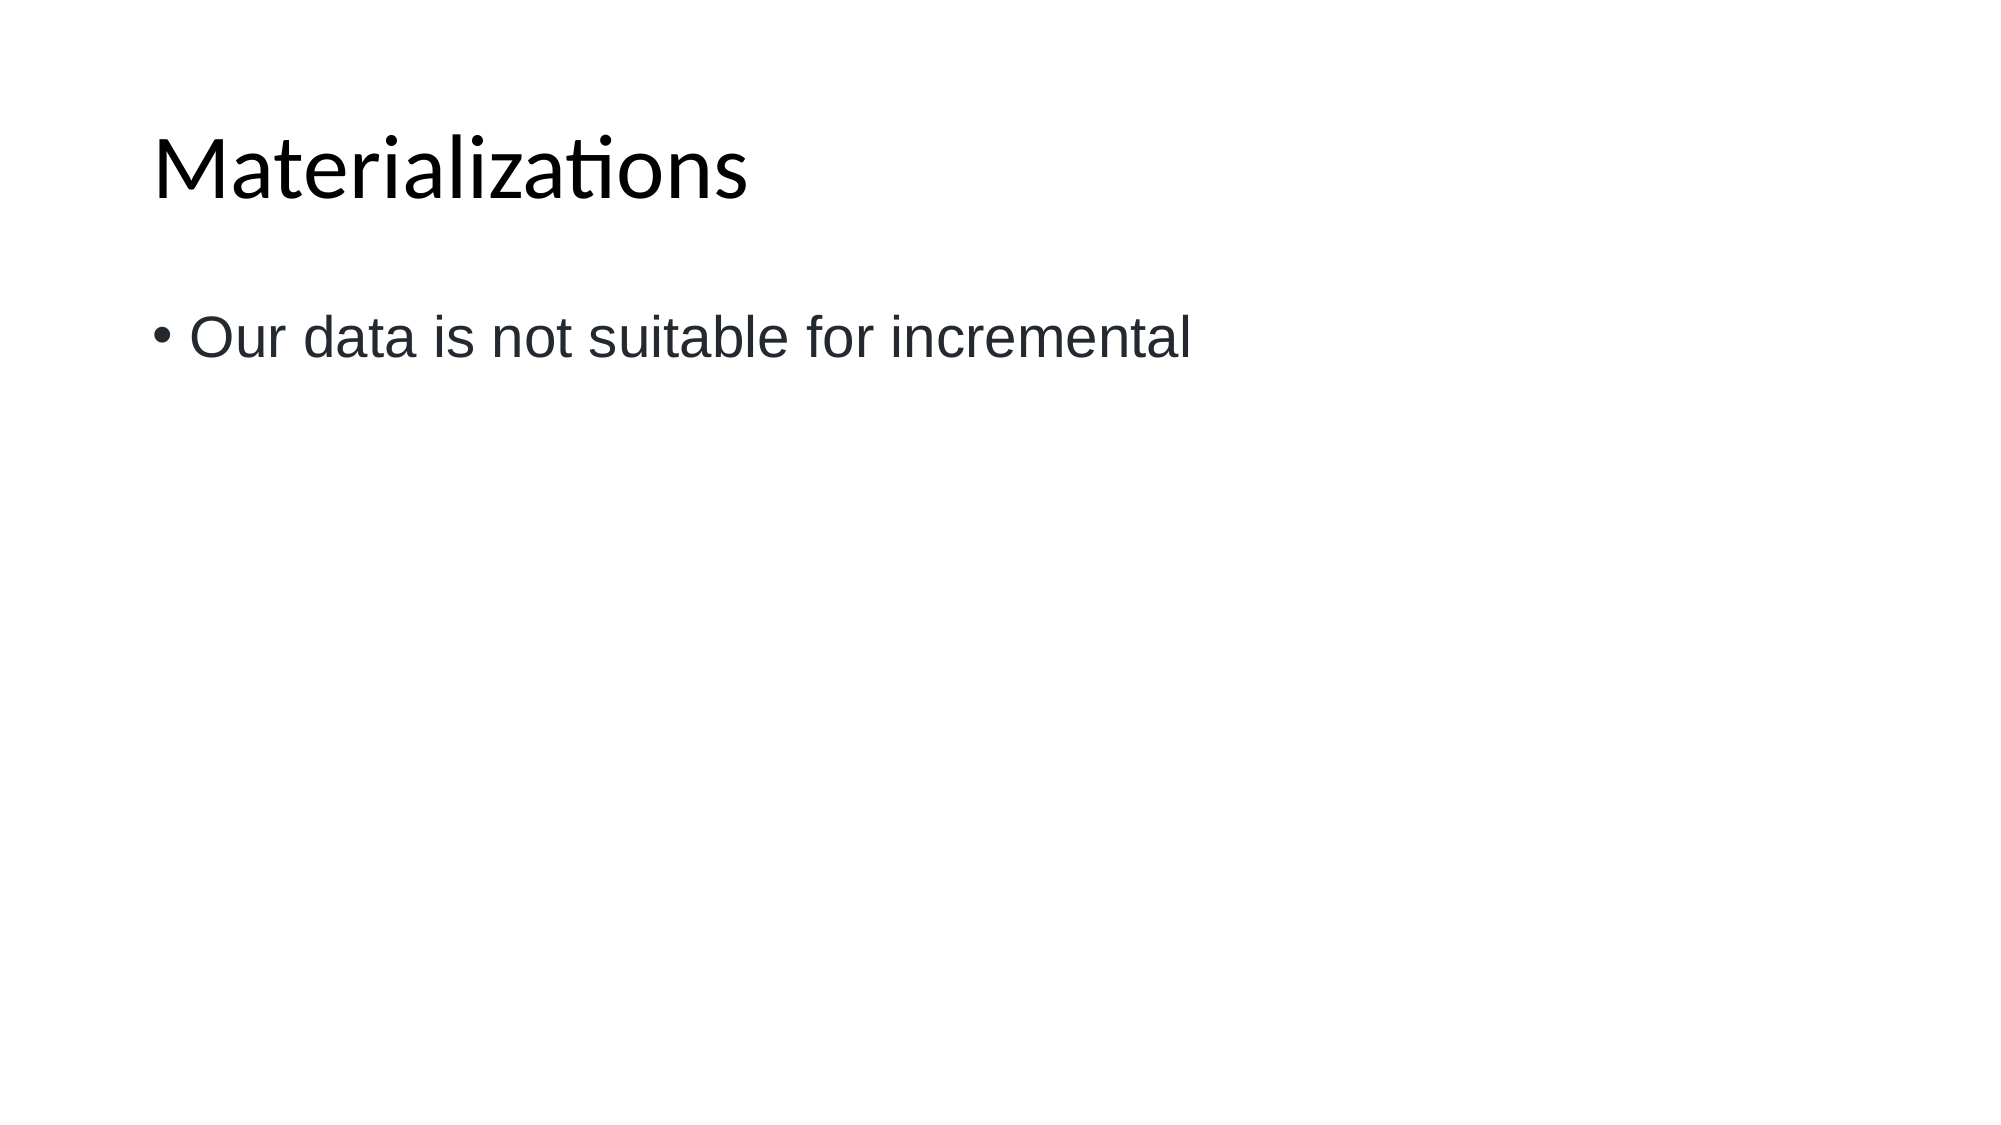

# Materializations
Our data is not suitable for incremental